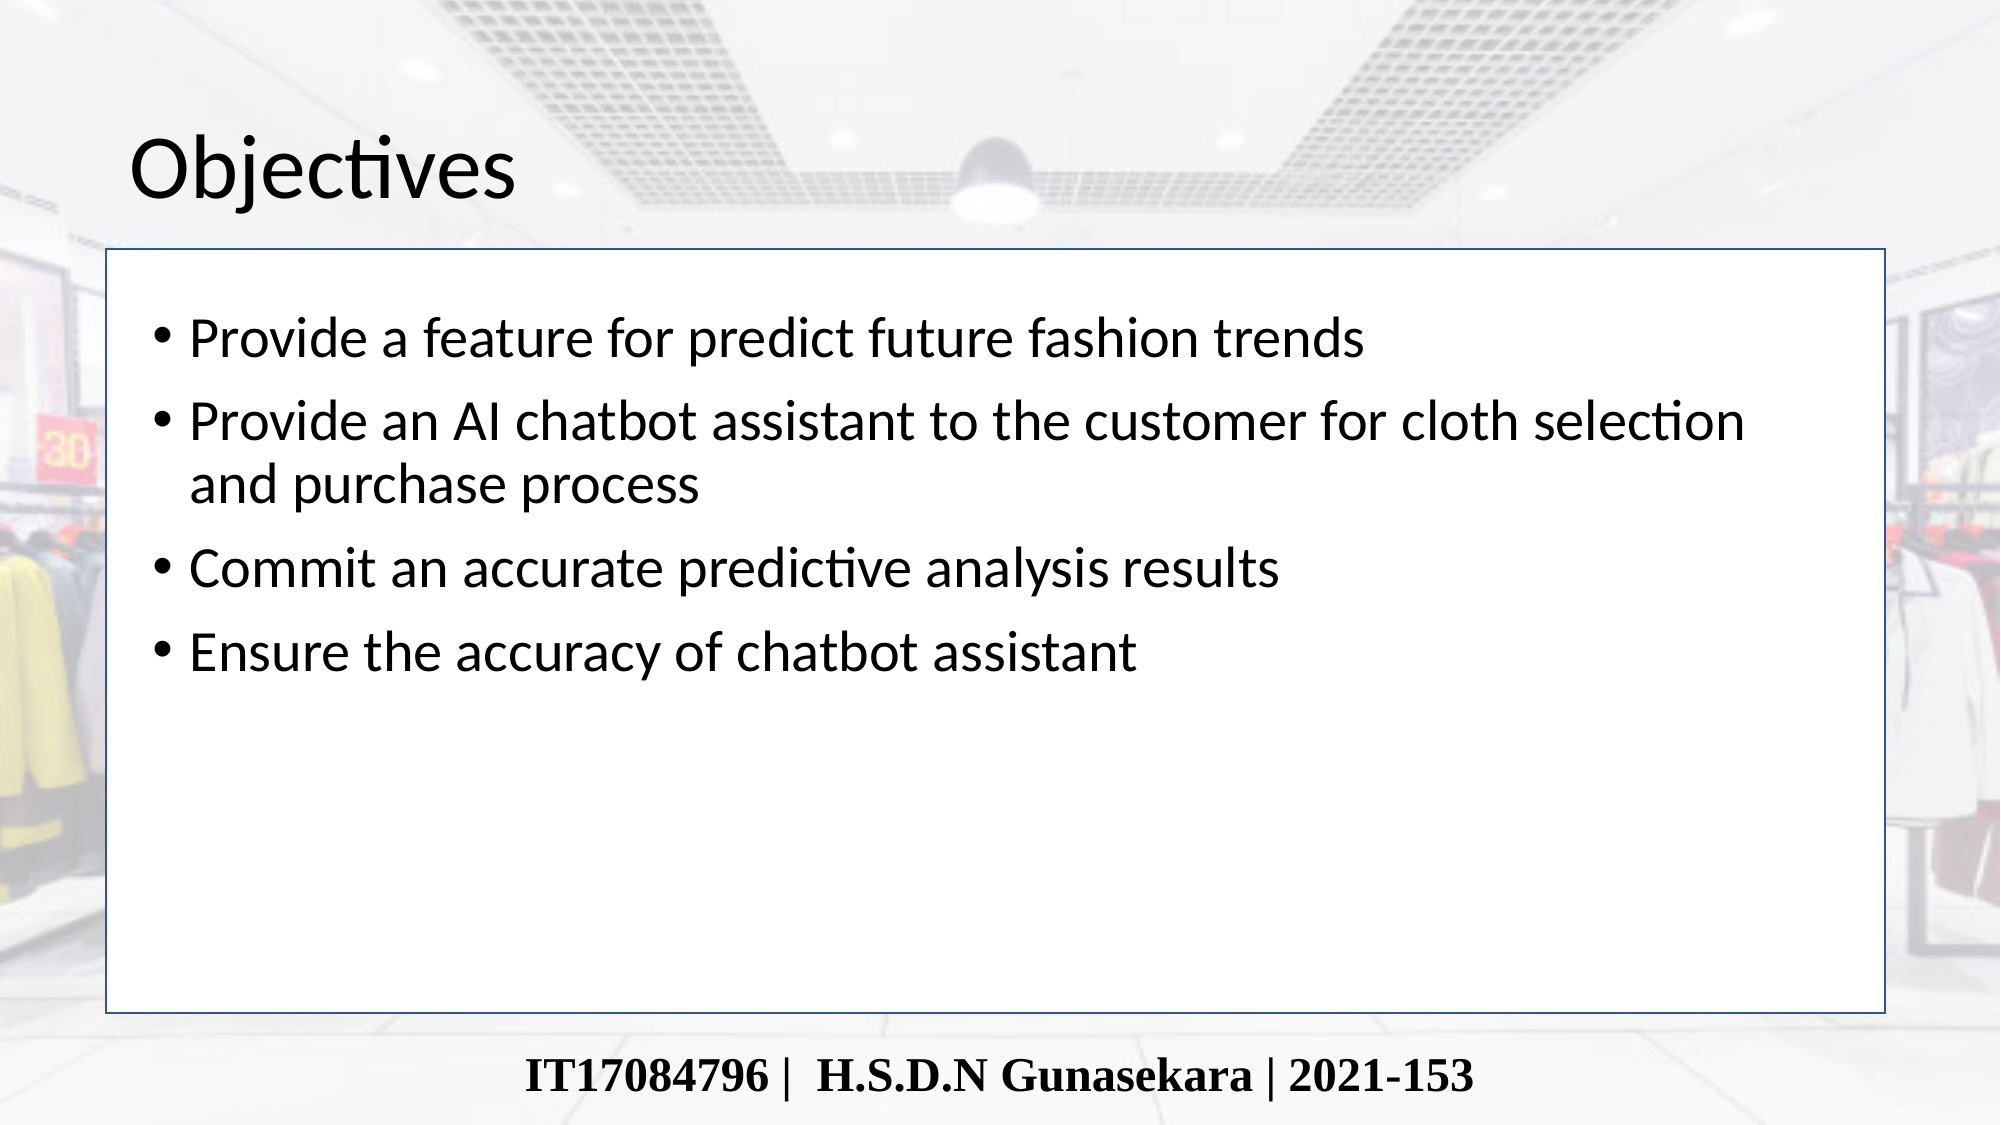

# Objectives

Provide a feature for predict future fashion trends
Provide an AI chatbot assistant to the customer for cloth selection and purchase process
Commit an accurate predictive analysis results
Ensure the accuracy of chatbot assistant

IT17084796 |  H.S.D.N Gunasekara | 2021-153